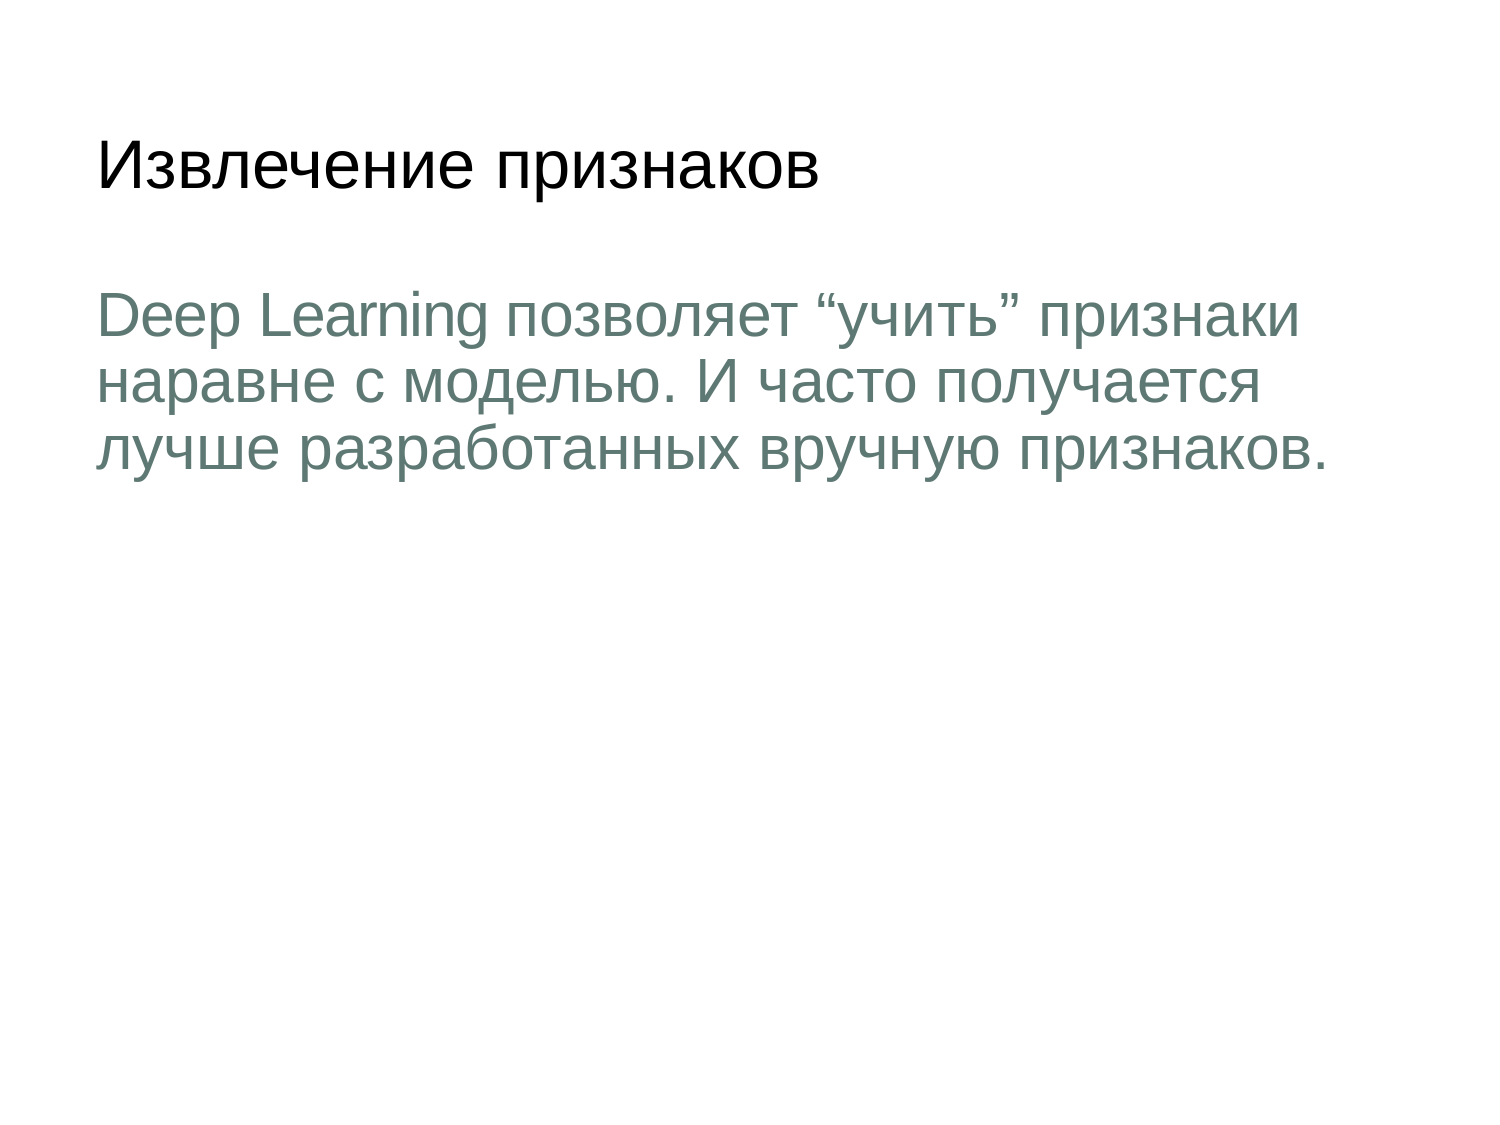

Извлечение признаков
Deep Learning позволяет “учить” признаки  наравне с моделью. И часто получается  лучше разработанных вручную признаков.